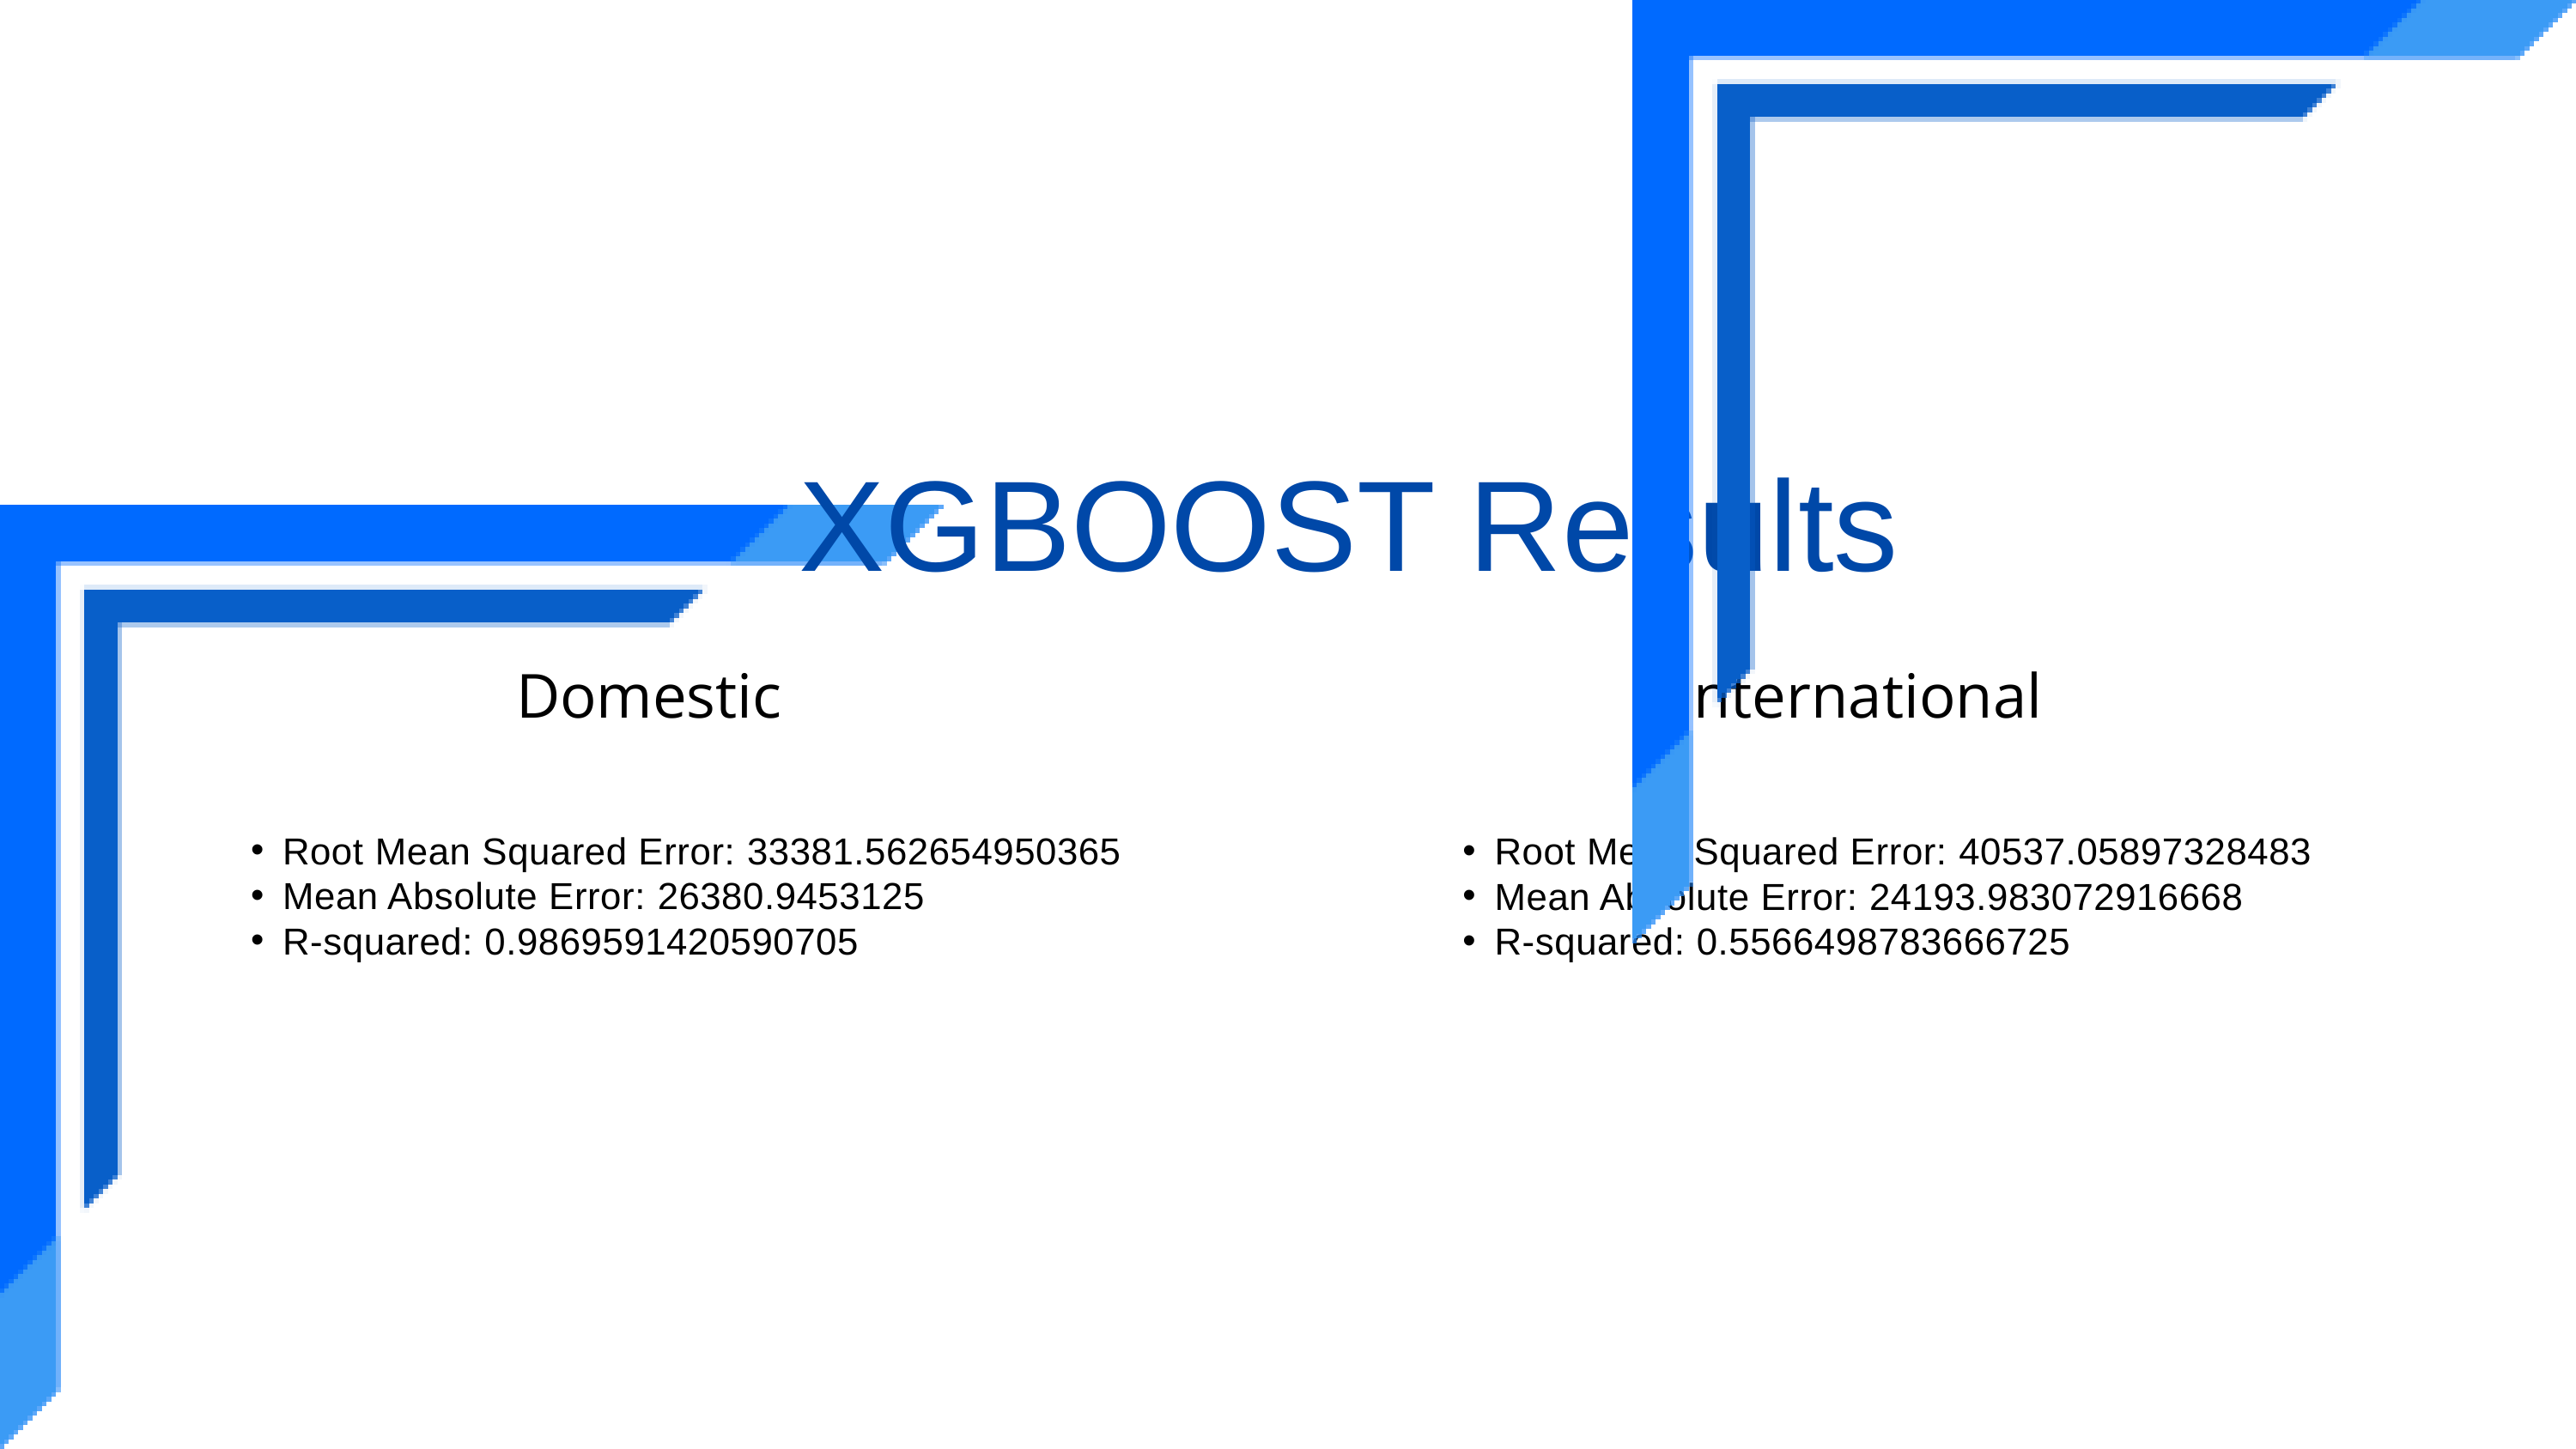

XGBOOST Results

Domestic
International

Root Mean Squared Error: 33381.562654950365
Mean Absolute Error: 26380.9453125
R-squared: 0.9869591420590705

Root Mean Squared Error: 40537.05897328483
Mean Absolute Error: 24193.983072916668
R-squared: 0.5566498783666725